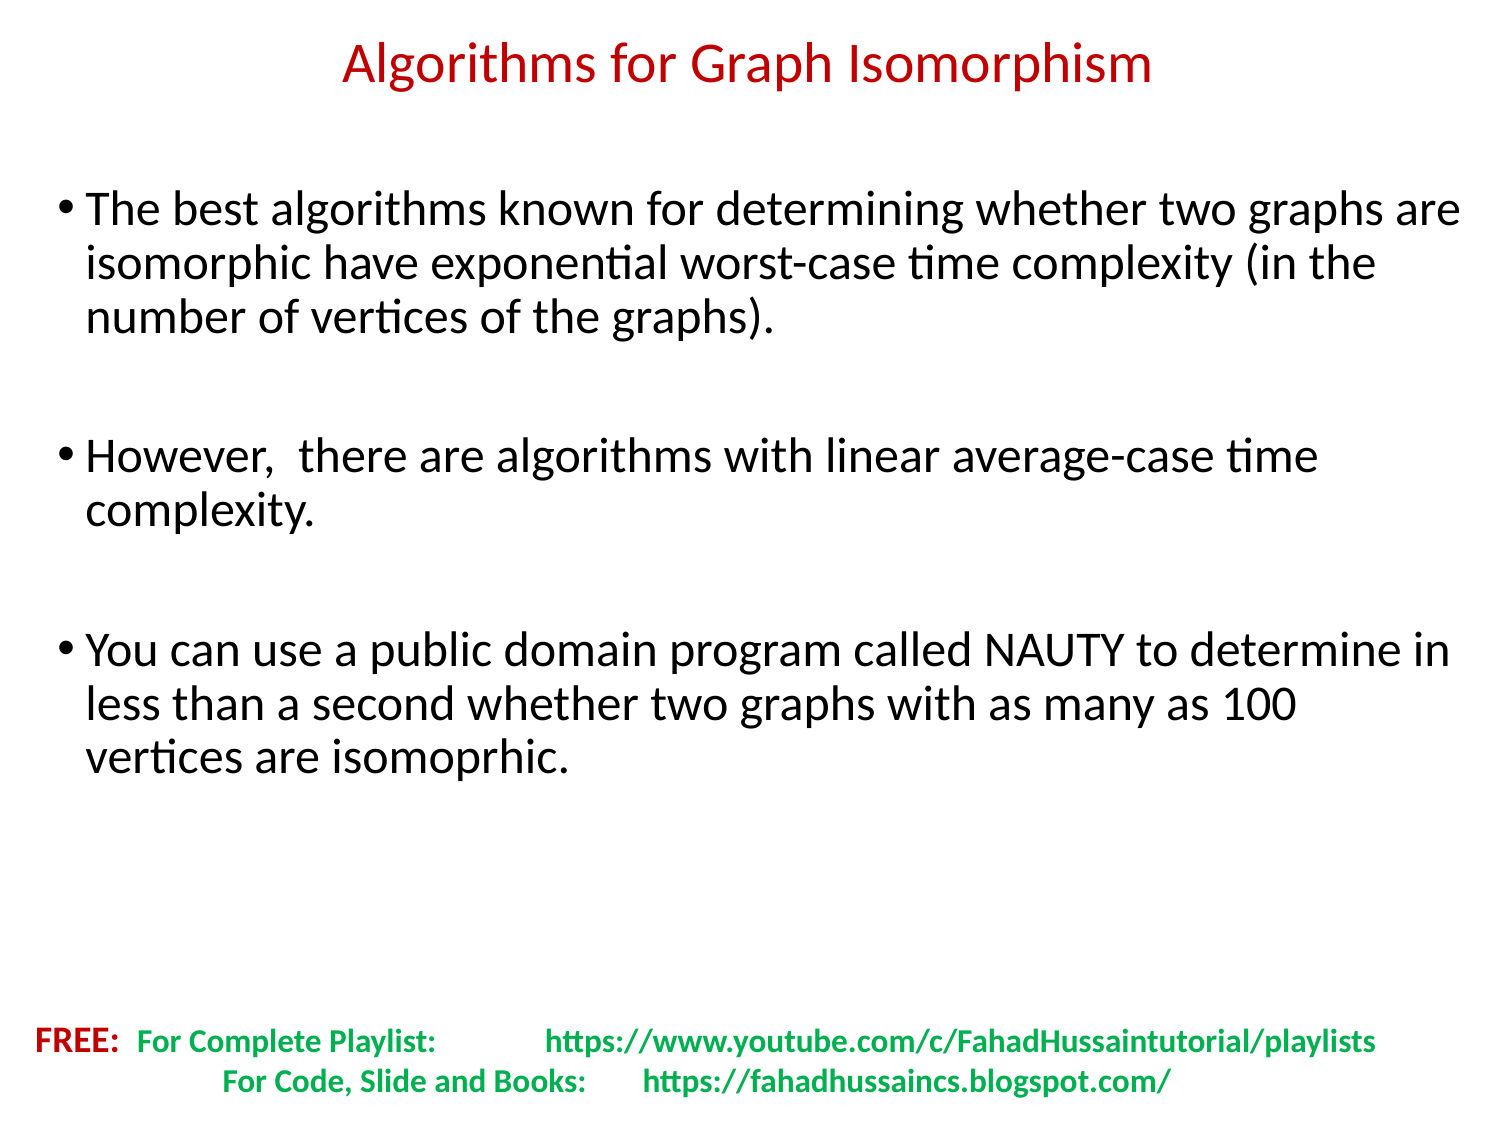

# Algorithms for Graph Isomorphism
The best algorithms known for determining whether two graphs are isomorphic have exponential worst-case time complexity (in the number of vertices of the graphs).

However,  there are algorithms with linear average-case time complexity.

You can use a public domain program called NAUTY to determine in less than a second whether two graphs with as many as 100 vertices are isomoprhic.
FREE:  For Complete Playlist: 	        https://www.youtube.com/c/FahadHussaintutorial/playlists
	     For Code, Slide and Books:	 https://fahadhussaincs.blogspot.com/